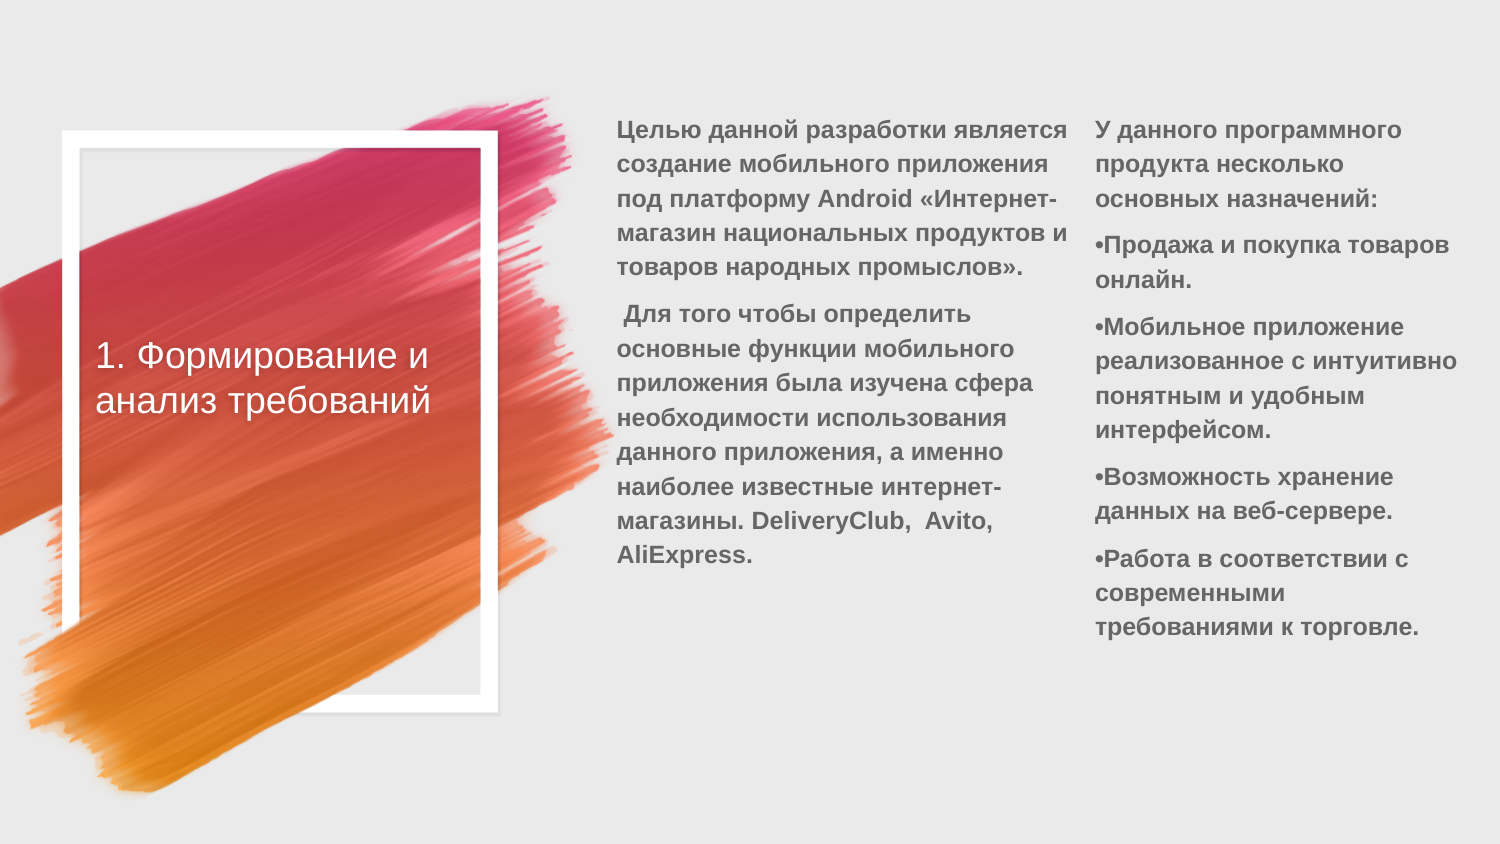

# 1. Формирование и анализ требований
Целью данной разработки является создание мобильного приложения под платформу Android «Интернет-магазин национальных продуктов и товаров народных промыслов».
 Для того чтобы определить основные функции мобильного приложения была изучена сфера необходимости использования данного приложения, а именно наиболее известные интернет-магазины. DeliveryClub,  Avito, AliExpress.
У данного программного продукта несколько основных назначений:
•Продажа и покупка товаров онлайн.
•Мобильное приложение реализованное с интуитивно понятным и удобным интерфейсом.
•Возможность хранение данных на веб-сервере.
•Работа в соответствии с современными требованиями к торговле.
2